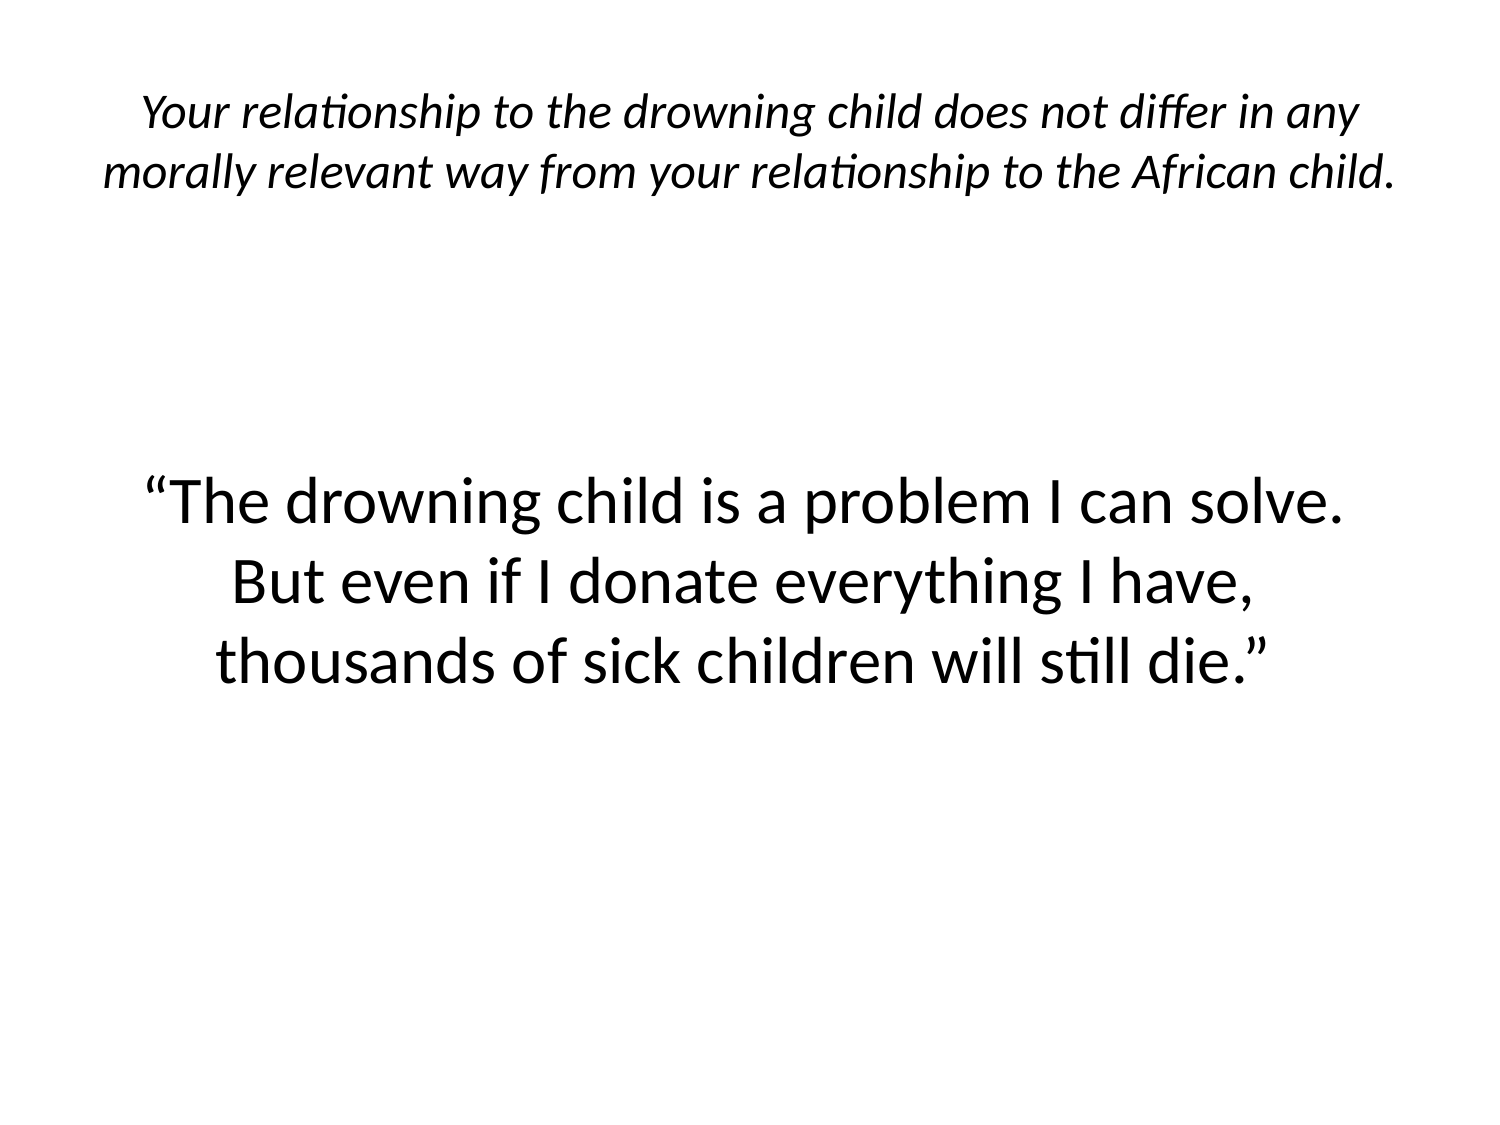

# Your relationship to the drowning child does not differ in any morally relevant way from your relationship to the African child.

“The drowning child is a problem I can solve. But even if I donate everything I have, thousands of sick children will still die.”